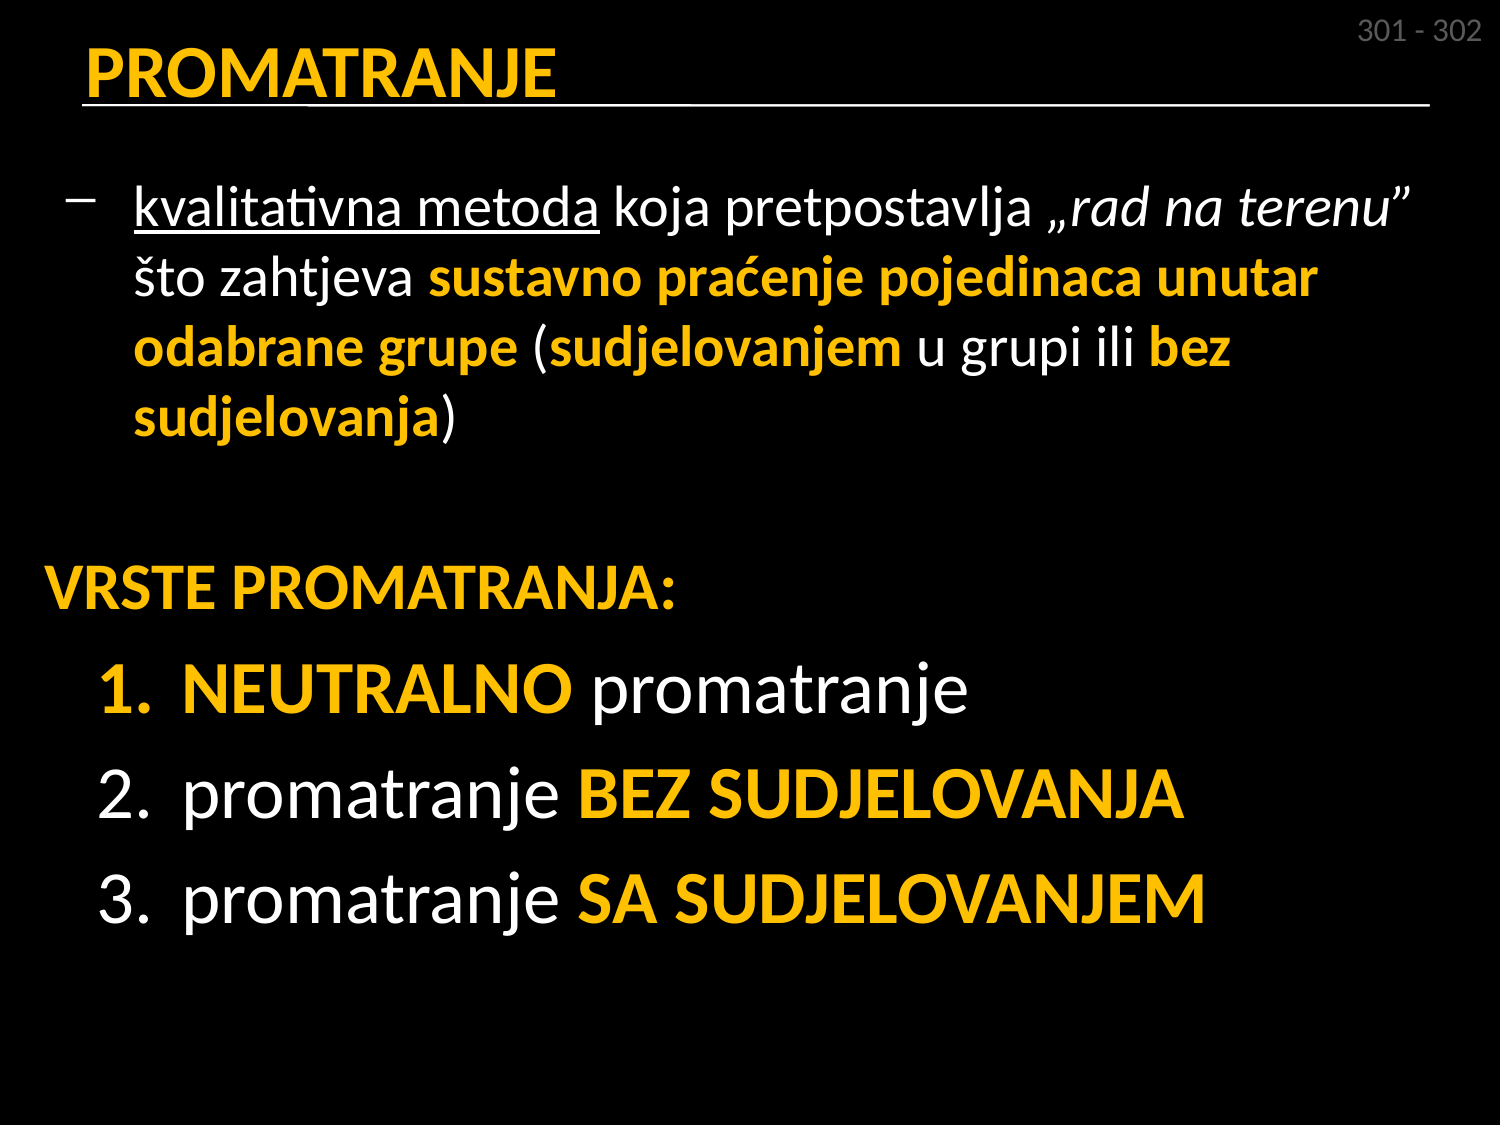

301 - 302
# PROMATRANJE
kvalitativna metoda koja pretpostavlja „rad na terenu” što zahtjeva sustavno praćenje pojedinaca unutar odabrane grupe (sudjelovanjem u grupi ili bez sudjelovanja)

VRSTE PROMATRANJA:
NEUTRALNO promatranje
promatranje BEZ SUDJELOVANJA
promatranje SA SUDJELOVANJEM